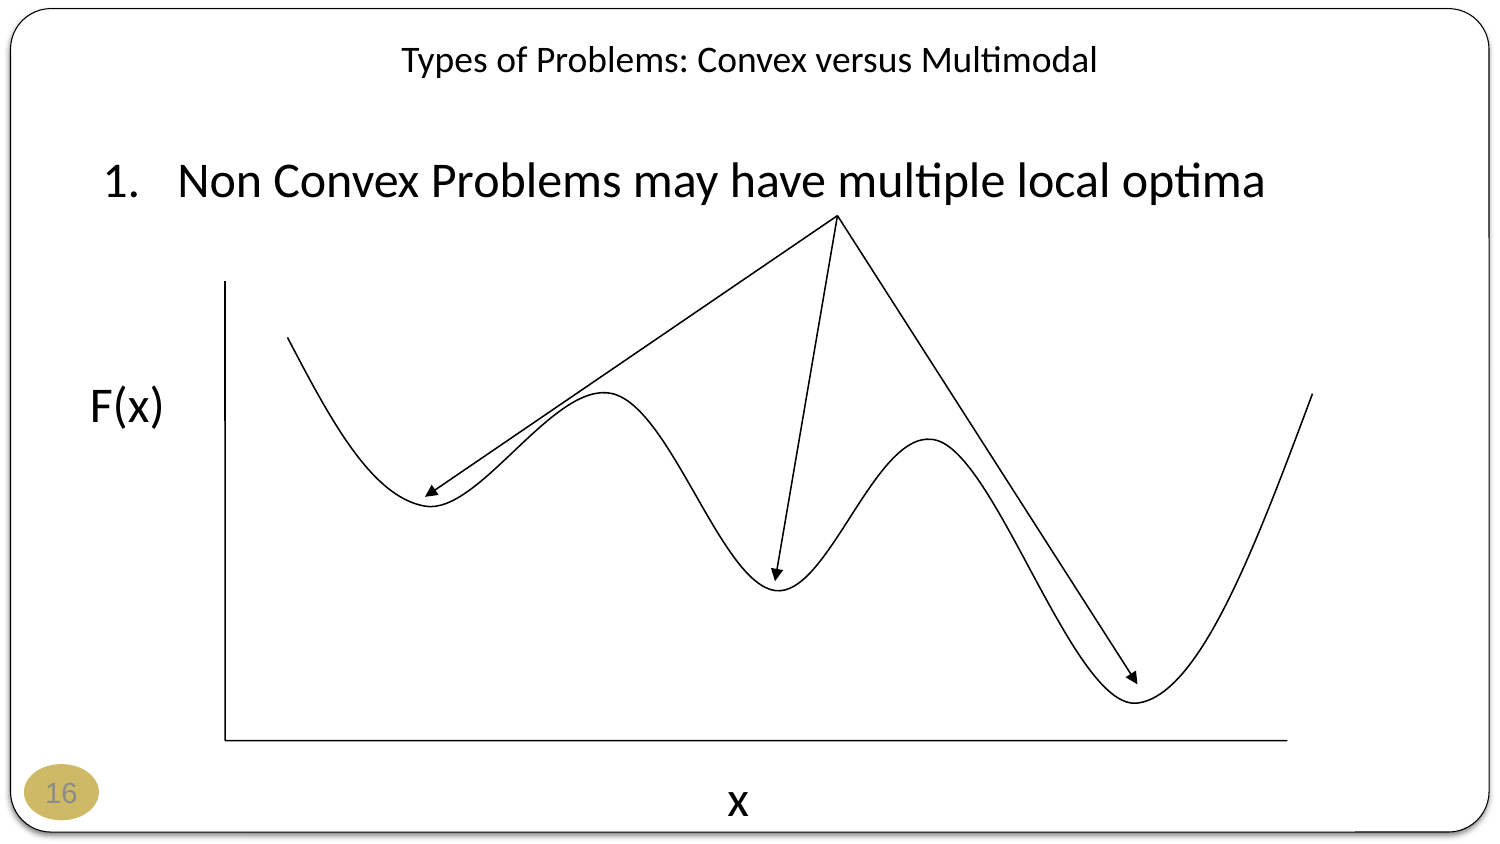

Types of Problems: Convex versus Multimodal
Non Convex Problems may have multiple local optima

F(x)

x
16